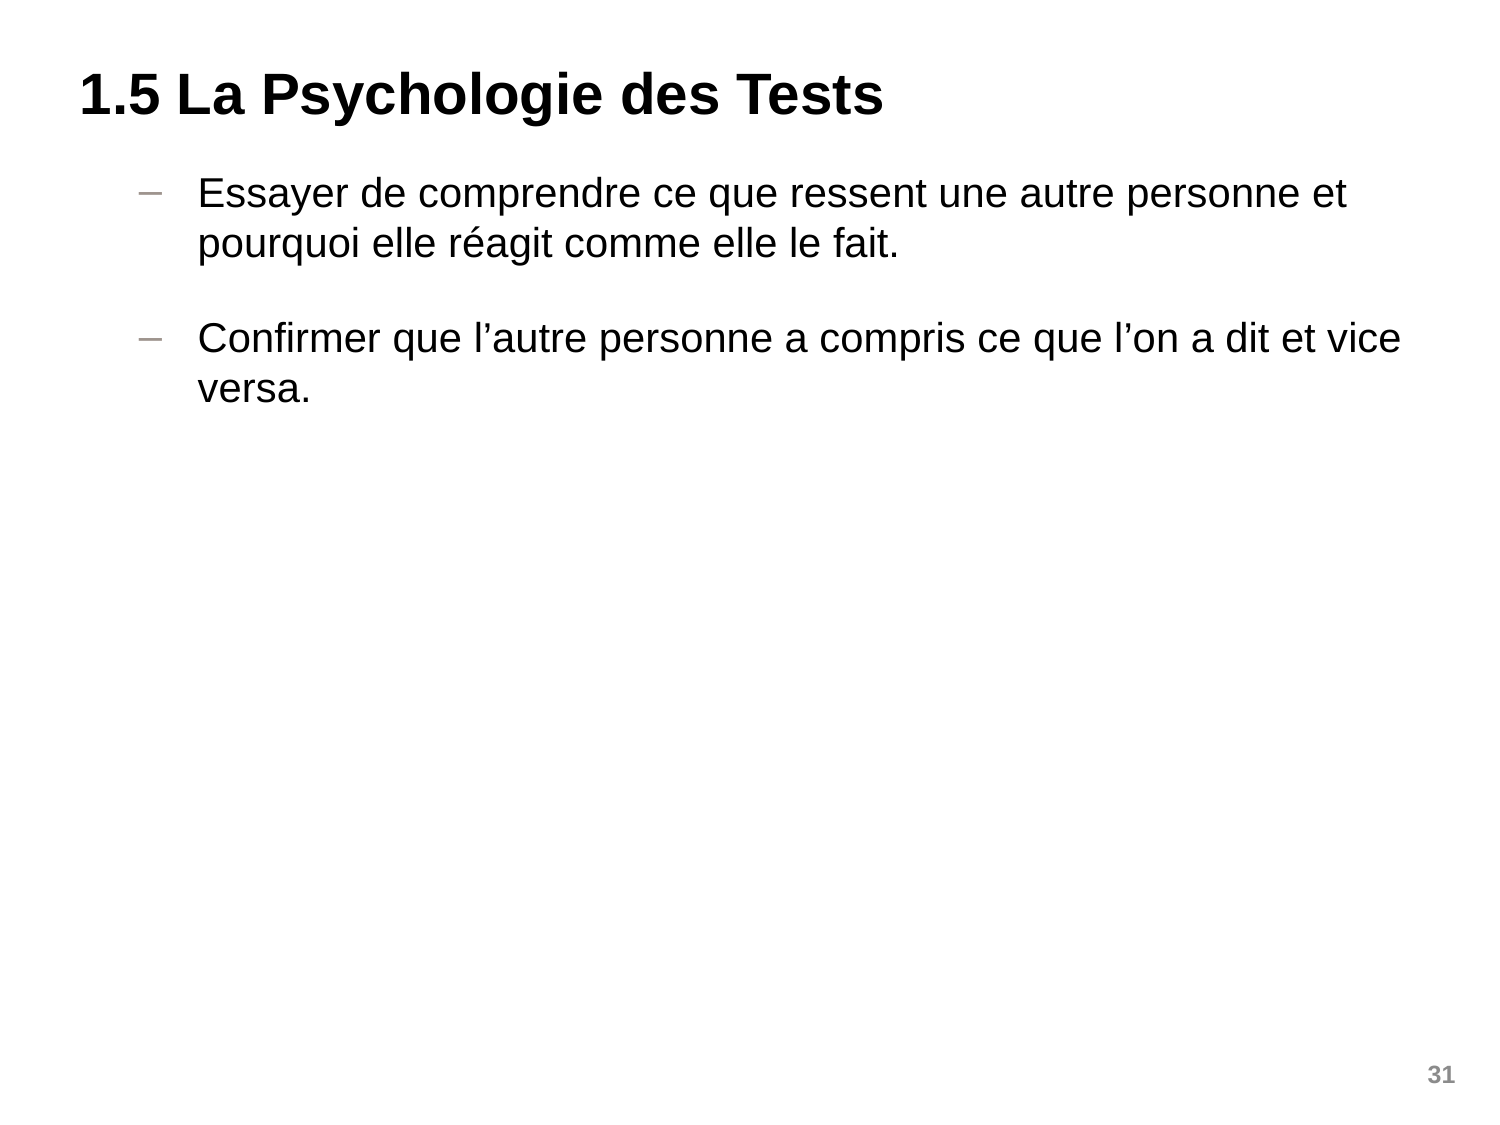

# 1.5 La Psychologie des Tests
Essayer de comprendre ce que ressent une autre personne et pourquoi elle réagit comme elle le fait.
Confirmer que l’autre personne a compris ce que l’on a dit et vice versa.

31